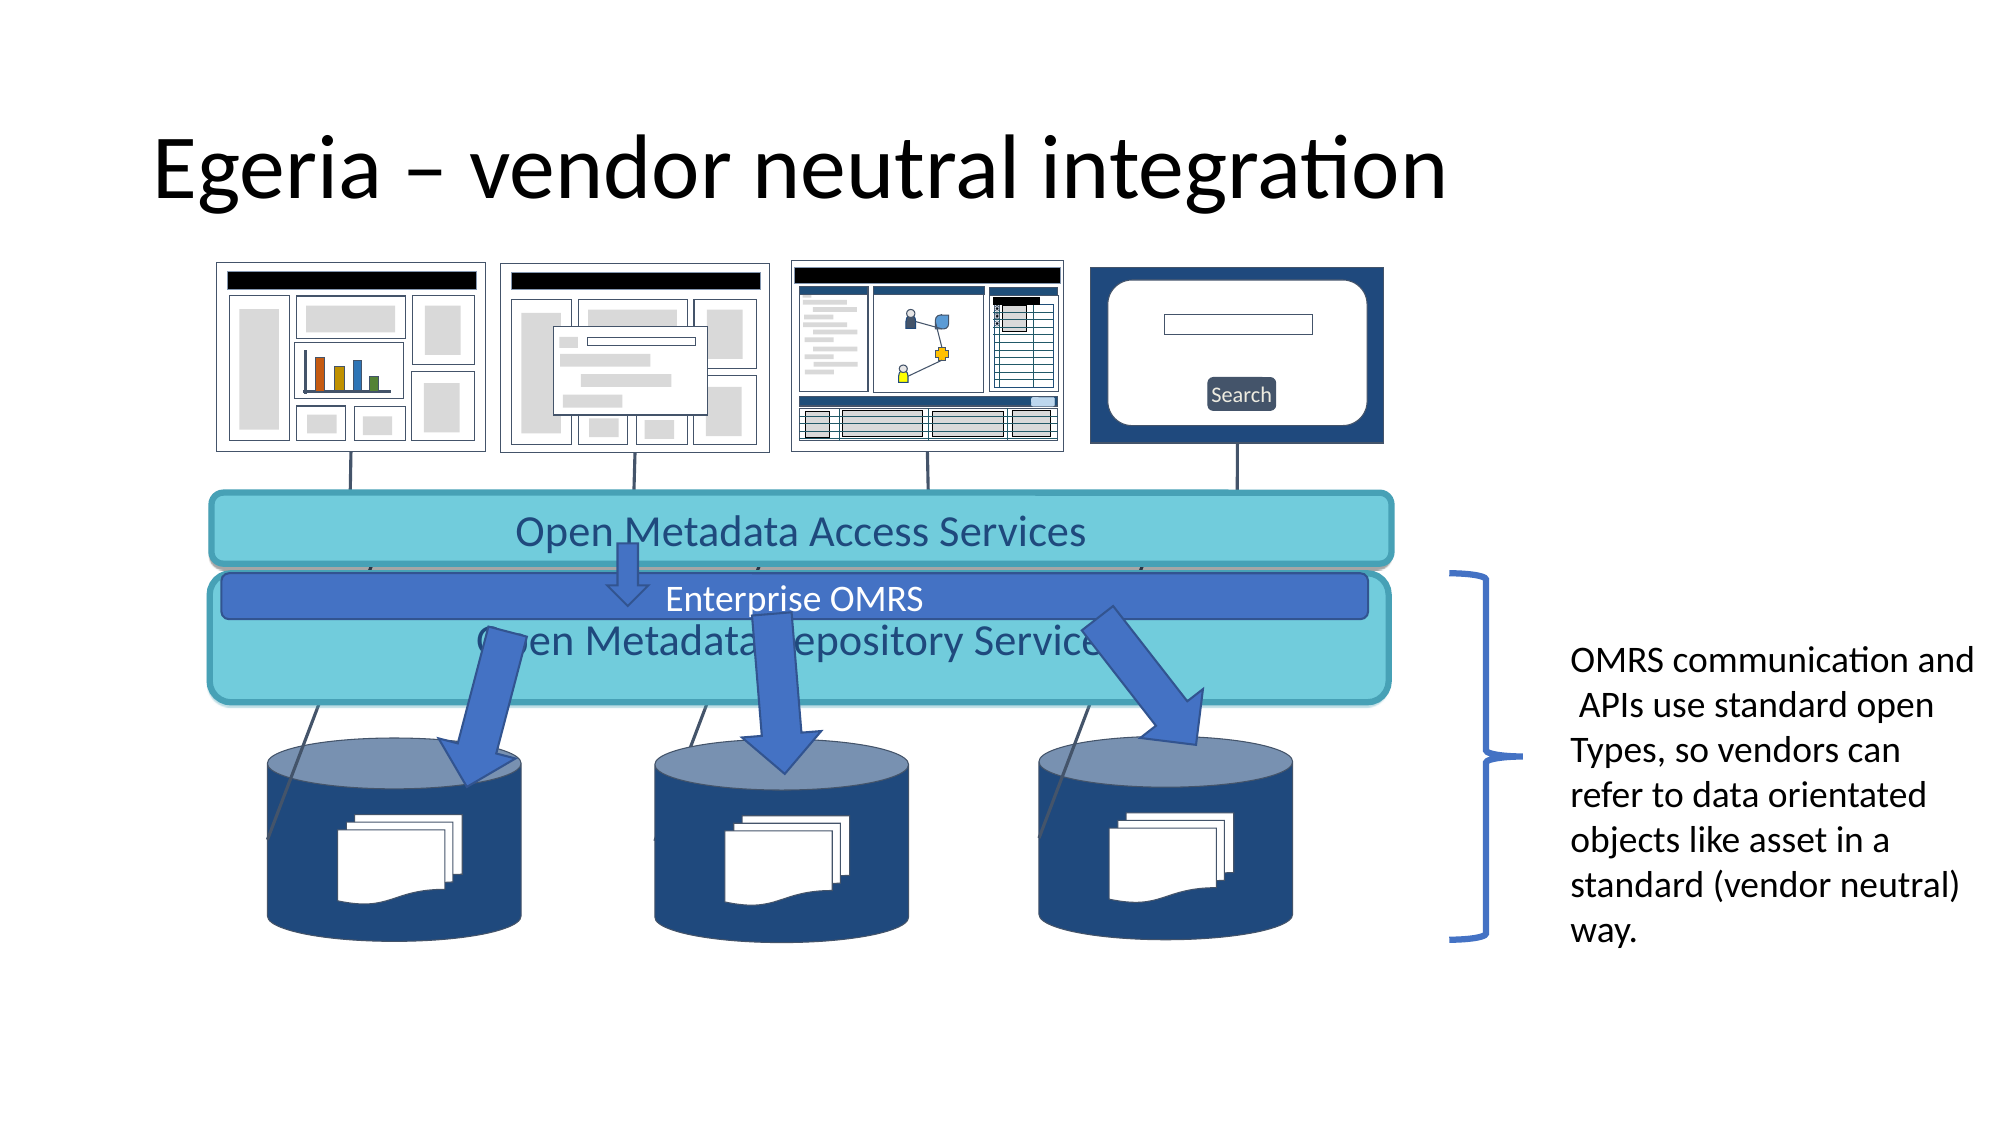

# Egeria – vendor neutral integration

Search

Open Metadata Access Services

Enterprise OMRS
Open Metadata Repository Services
OMRS communication and
 APIs use standard open
Types, so vendors can
refer to data orientated
objects like asset in a
standard (vendor neutral)
way.